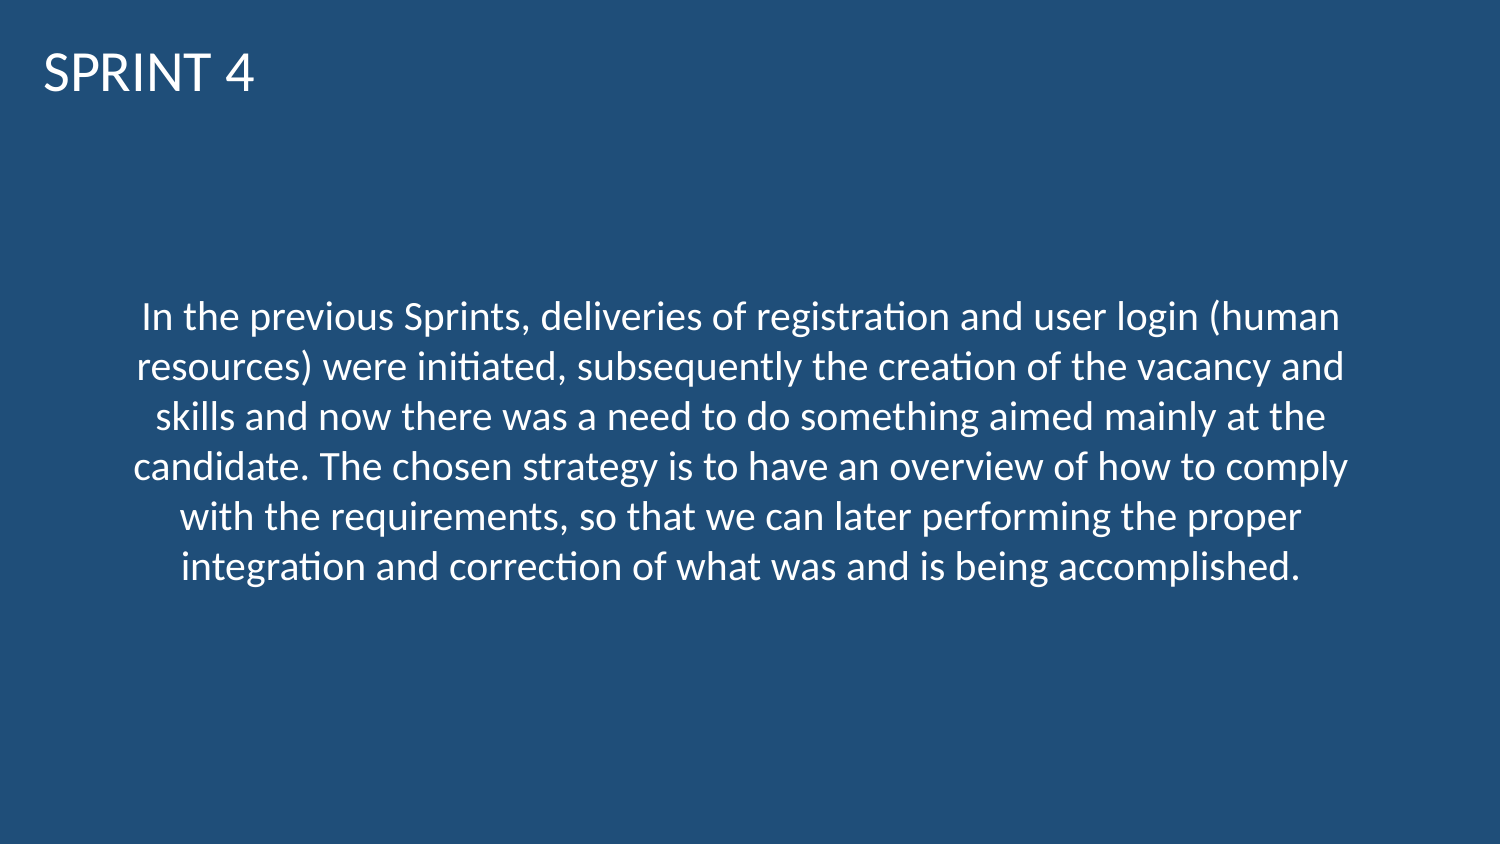

SPRINT 4

In the previous Sprints, deliveries of registration and user login (human resources) were initiated, subsequently the creation of the vacancy and skills and now there was a need to do something aimed mainly at the candidate. The chosen strategy is to have an overview of how to comply with the requirements, so that we can later performing the proper integration and correction of what was and is being accomplished.